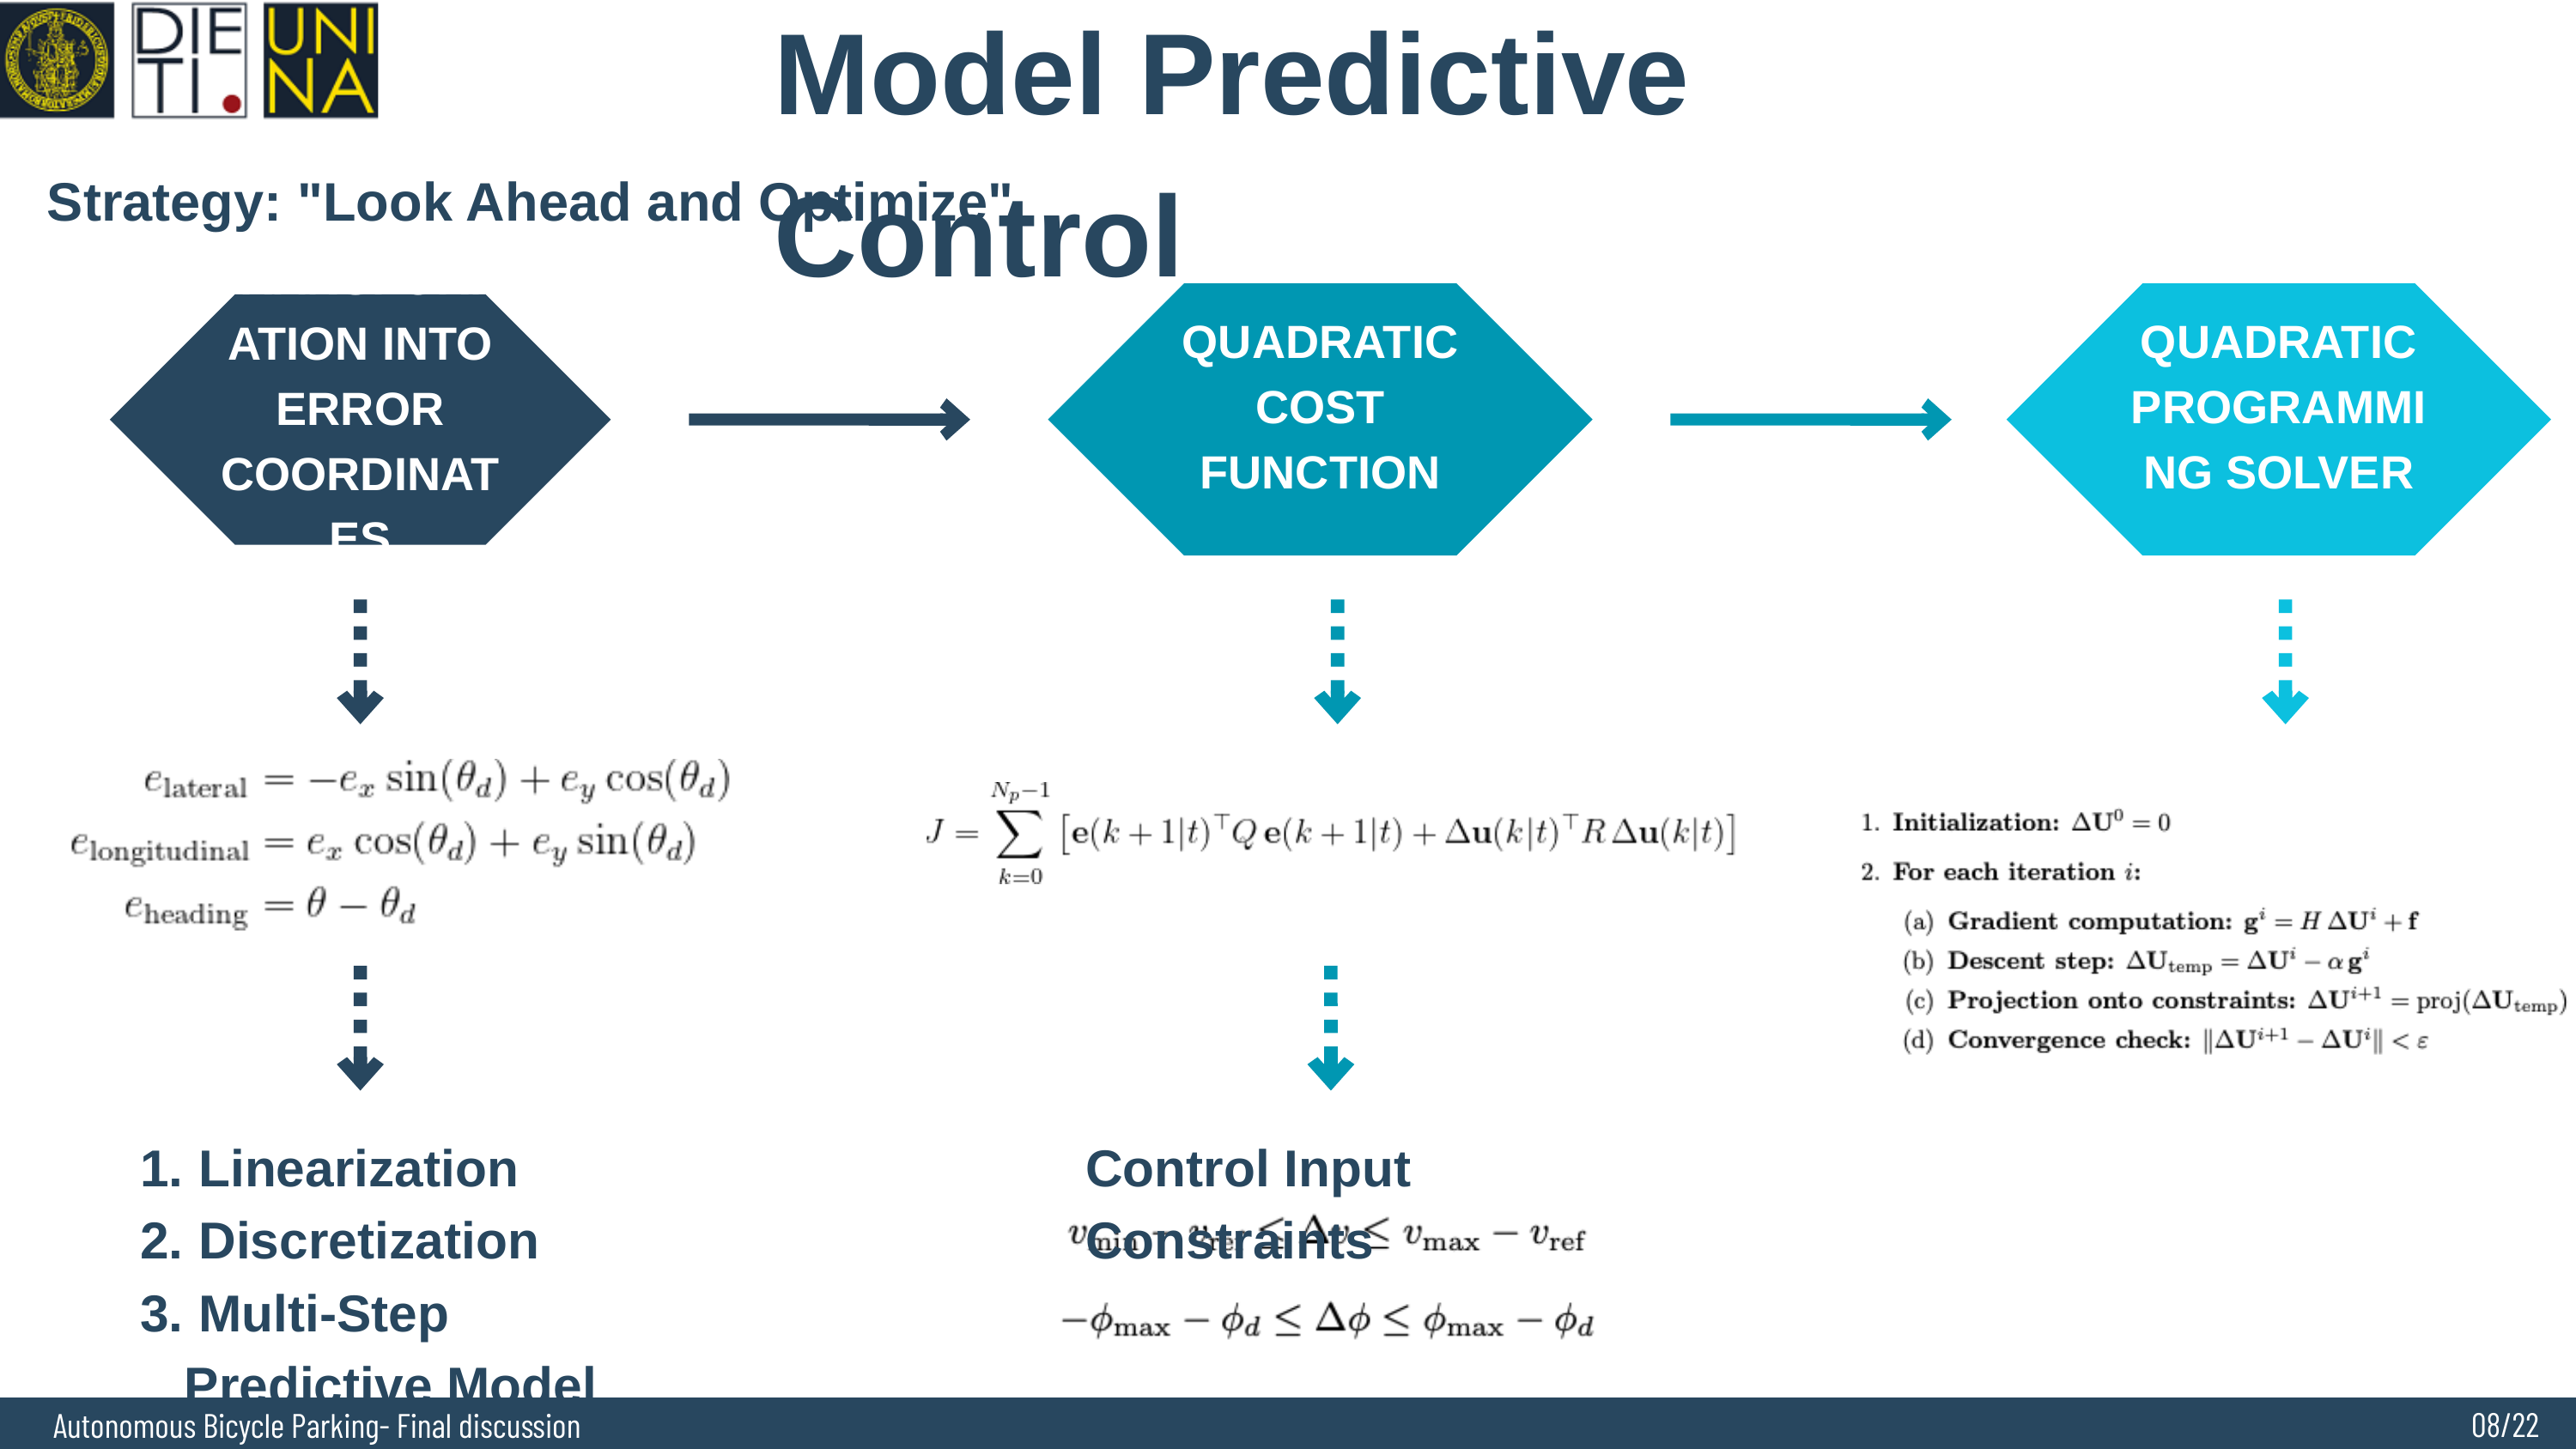

Model Predictive Control

Strategy: "Look Ahead and Optimize"

QUADRATIC COST FUNCTION

QUADRATIC PROGRAMMING SOLVER

TRANSFORMATION INTO ERROR COORDINATES

 Linearization
 Discretization
 Multi-Step Predictive Model
Control Input Constraints

08/22

Autonomous Bicycle Parking- Final discussion